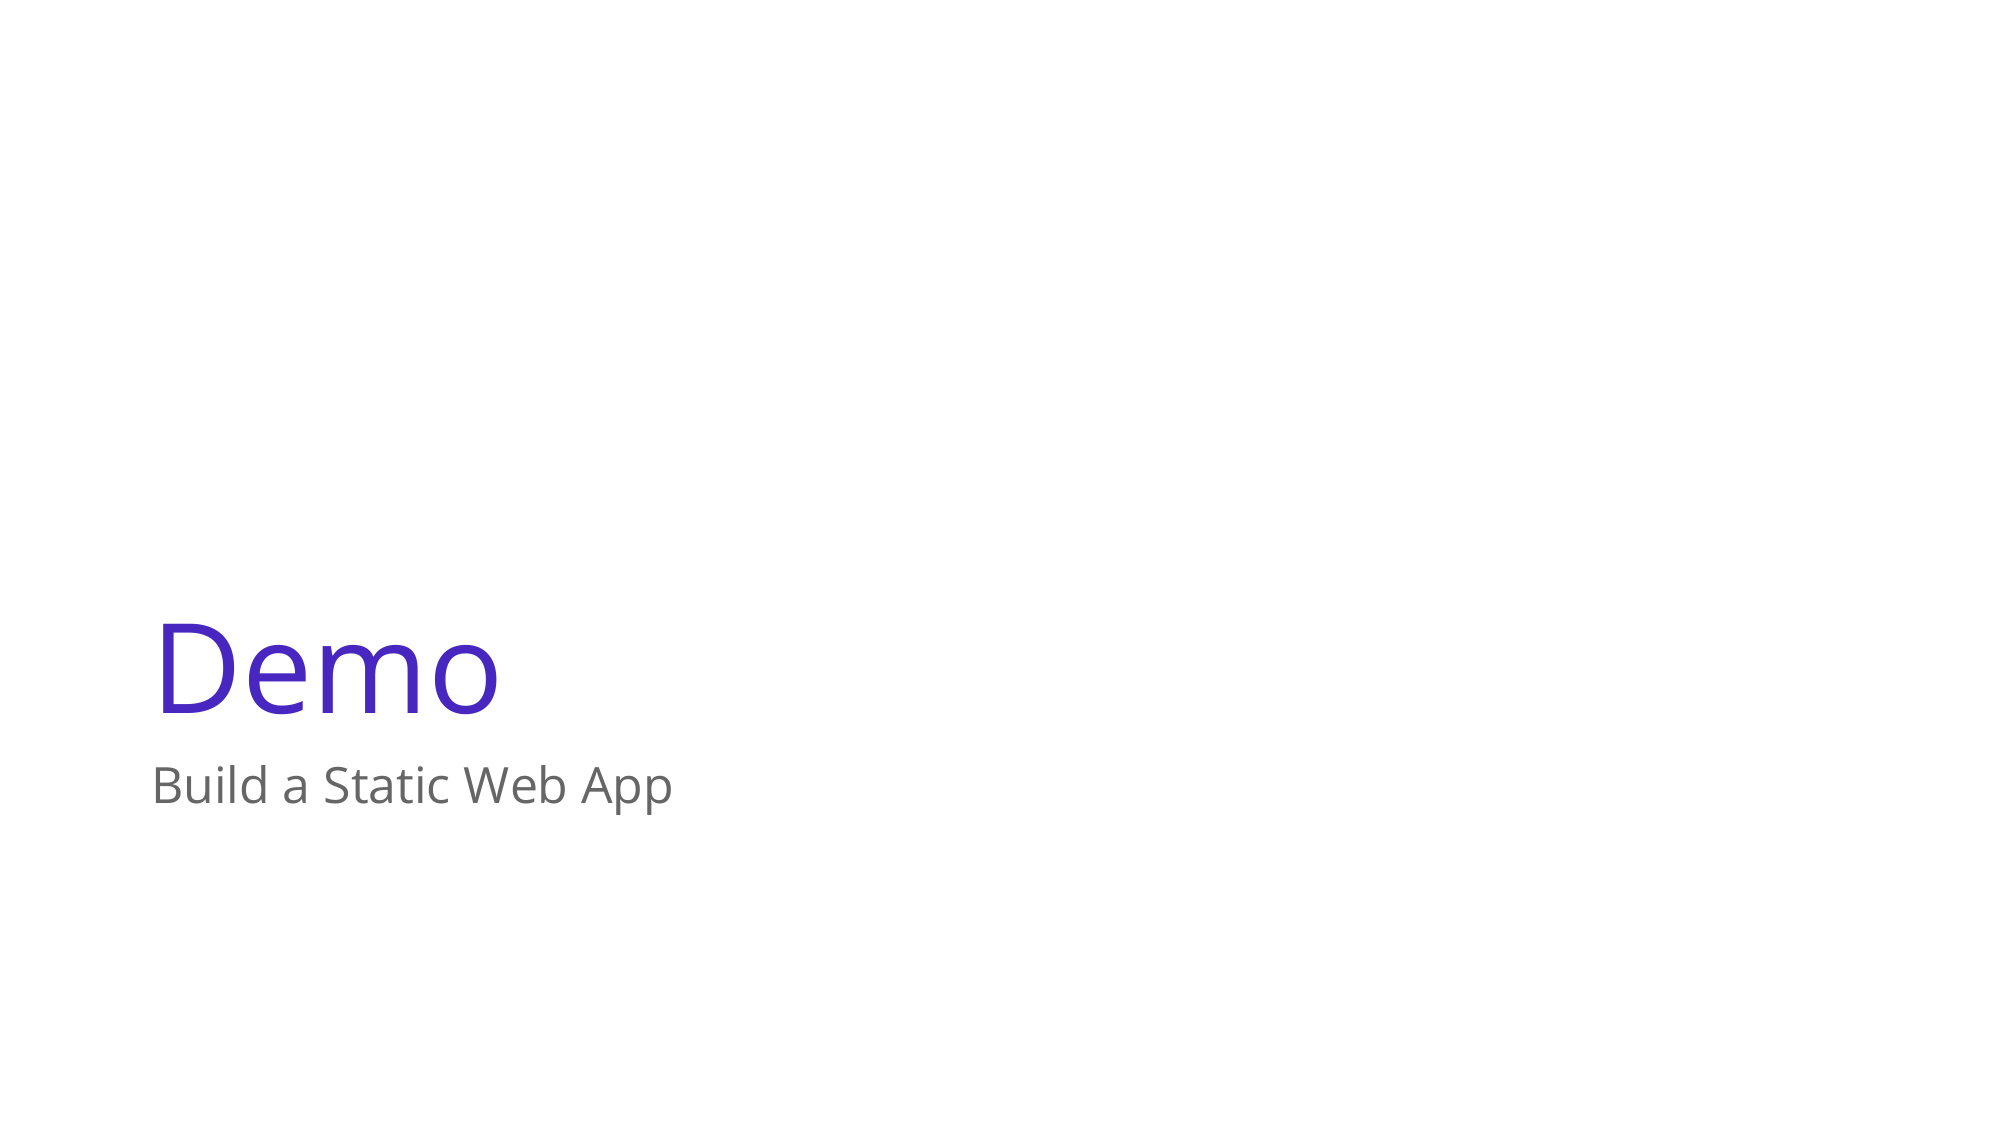

# Demo
Build a Static Web App